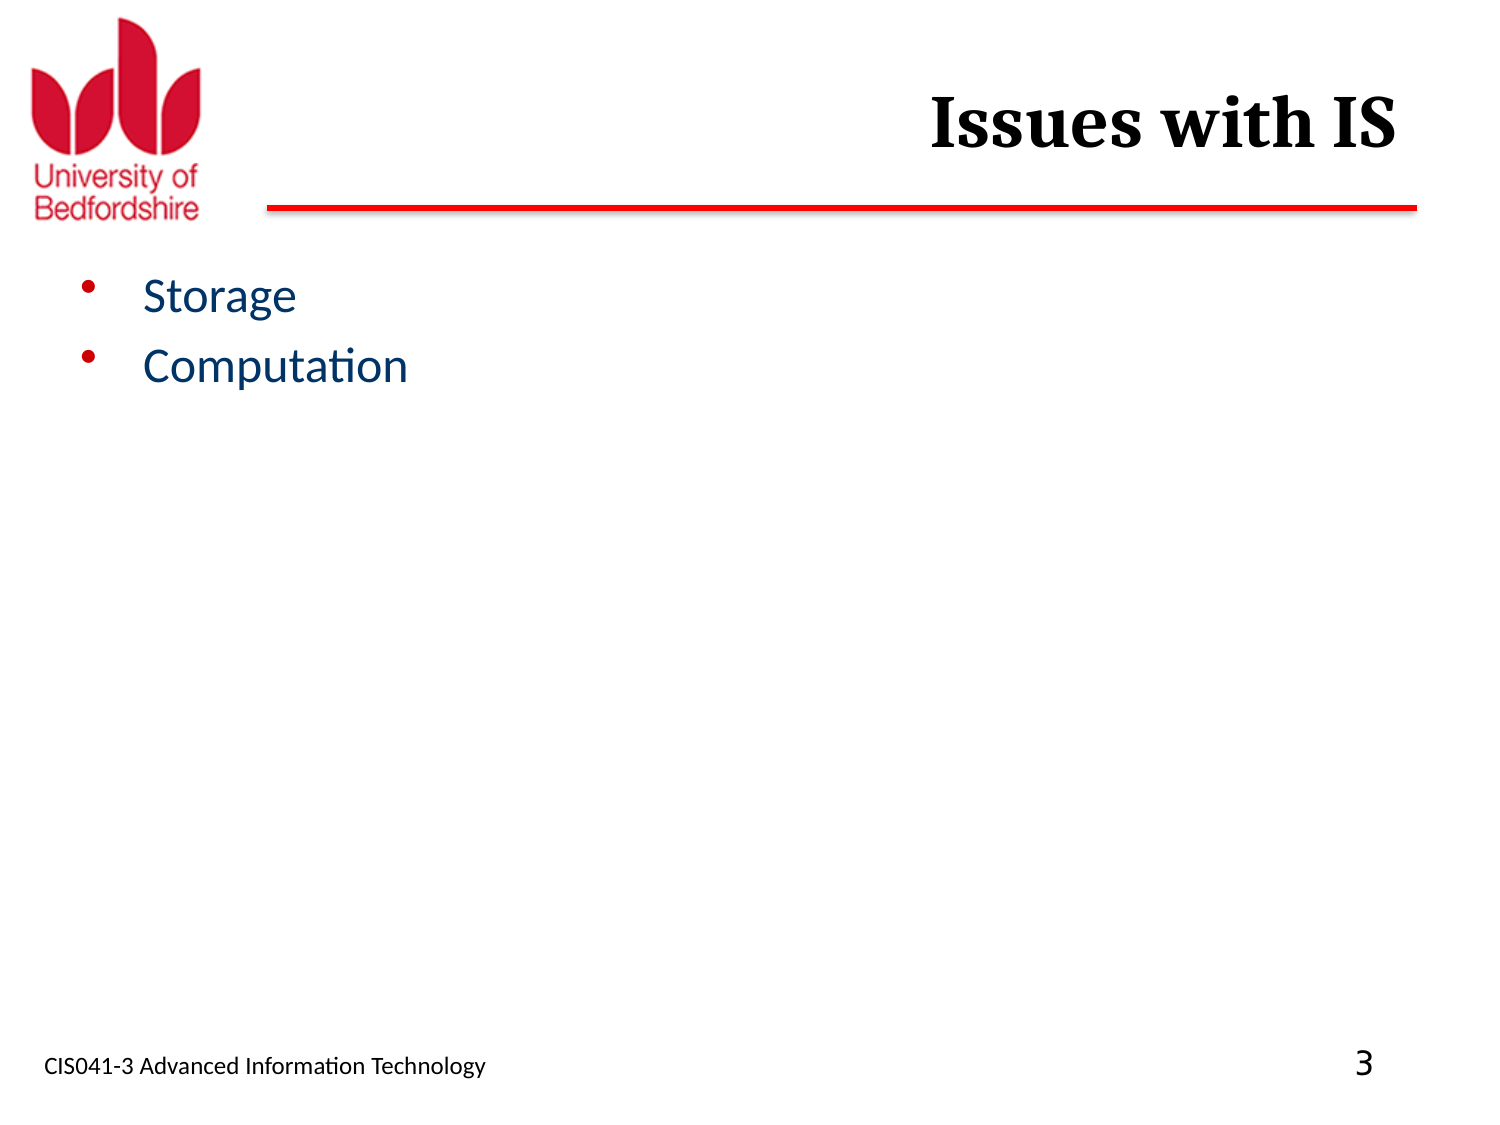

# Issues with IS
Storage
Computation
CIS041-3 Advanced Information Technology